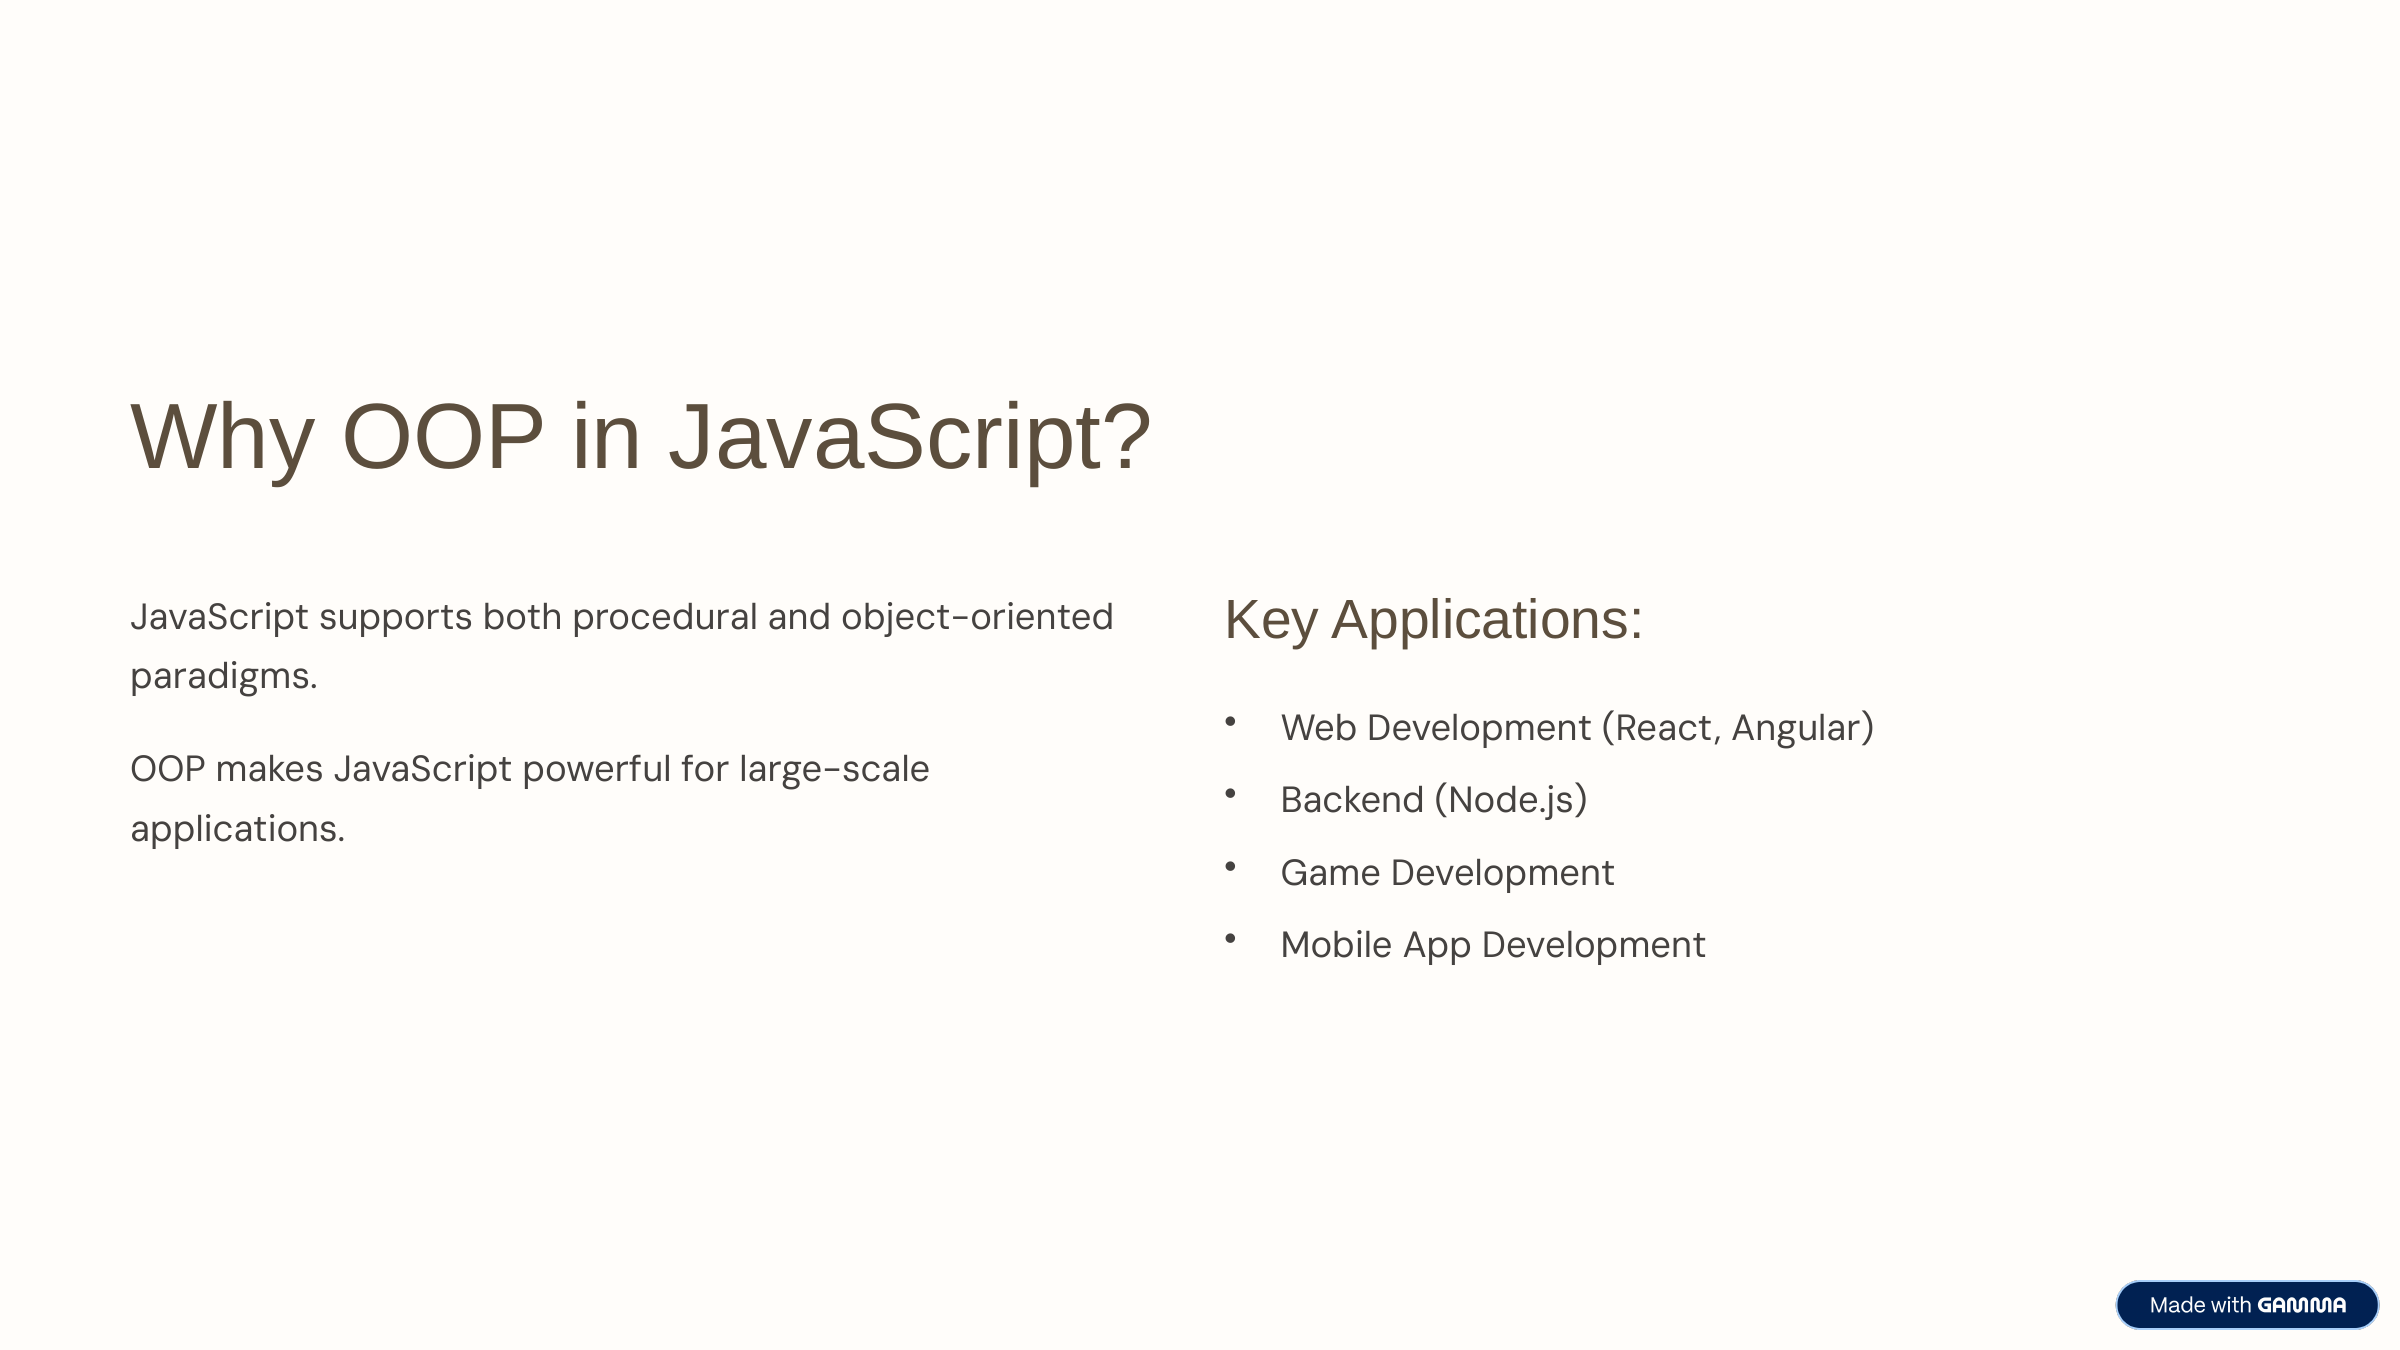

Why OOP in JavaScript?
JavaScript supports both procedural and object-oriented paradigms.
Key Applications:
Web Development (React, Angular)
OOP makes JavaScript powerful for large-scale applications.
Backend (Node.js)
Game Development
Mobile App Development